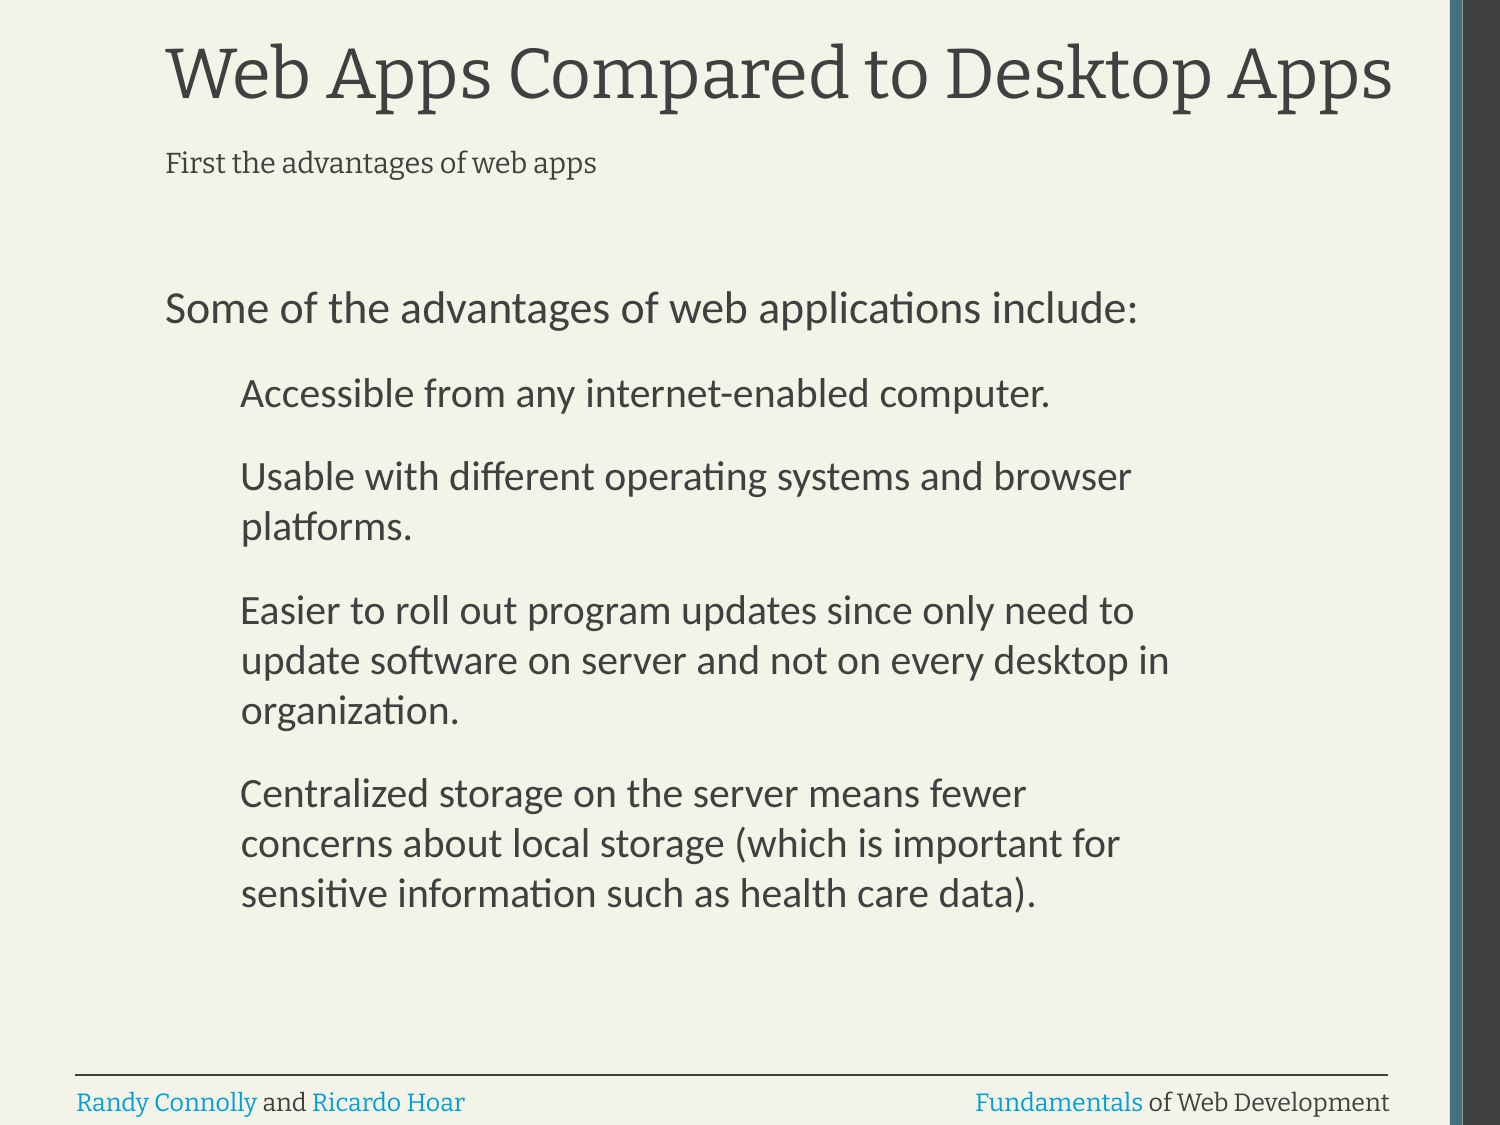

# Web Apps Compared to Desktop Apps
First the advantages of web apps
Some of the advantages of web applications include:
Accessible from any internet-enabled computer.
Usable with different operating systems and browser platforms.
Easier to roll out program updates since only need to update software on server and not on every desktop in organization.
Centralized storage on the server means fewer concerns about local storage (which is important for sensitive information such as health care data).